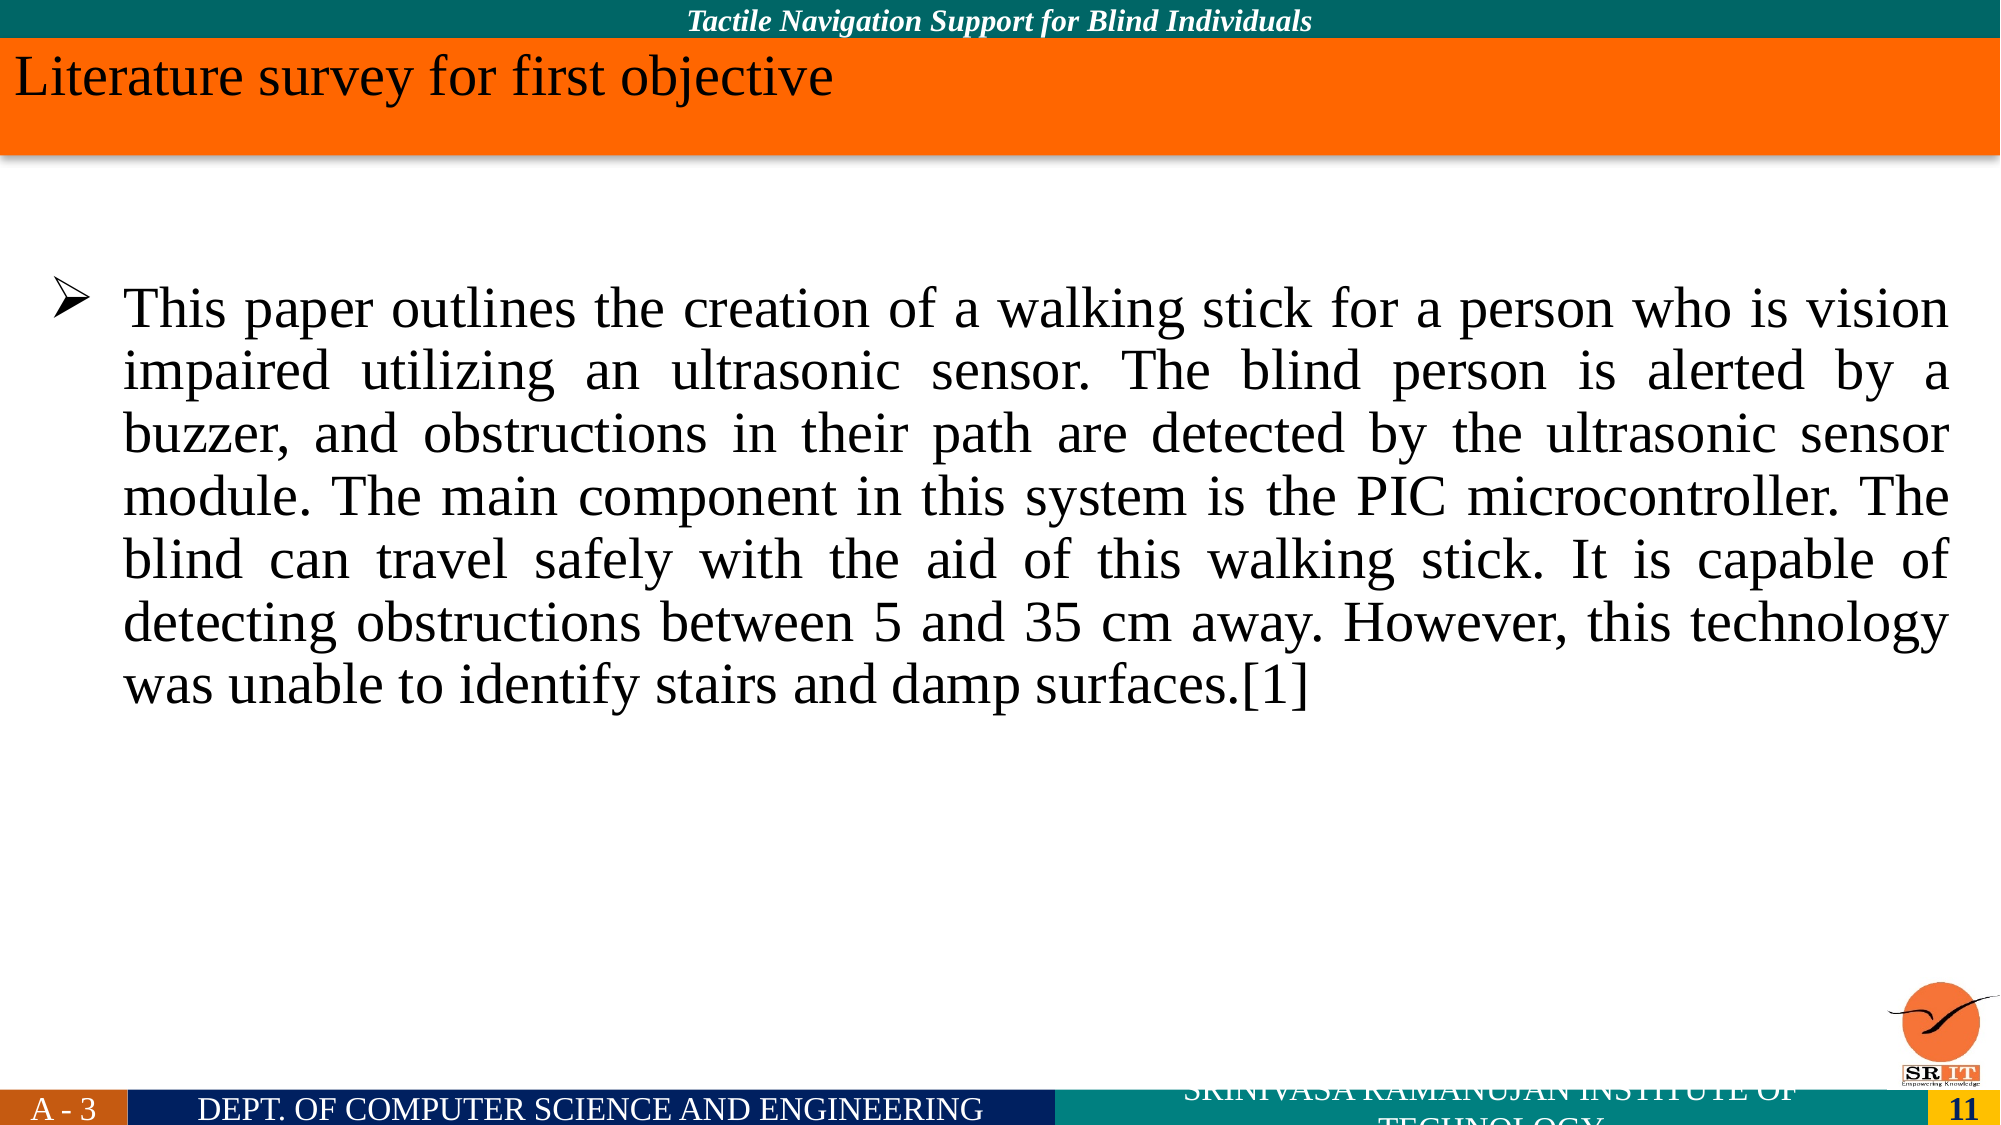

# Literature survey for first objective
This paper outlines the creation of a walking stick for a person who is vision impaired utilizing an ultrasonic sensor. The blind person is alerted by a buzzer, and obstructions in their path are detected by the ultrasonic sensor module. The main component in this system is the PIC microcontroller. The blind can travel safely with the aid of this walking stick. It is capable of detecting obstructions between 5 and 35 cm away. However, this technology was unable to identify stairs and damp surfaces.[1]